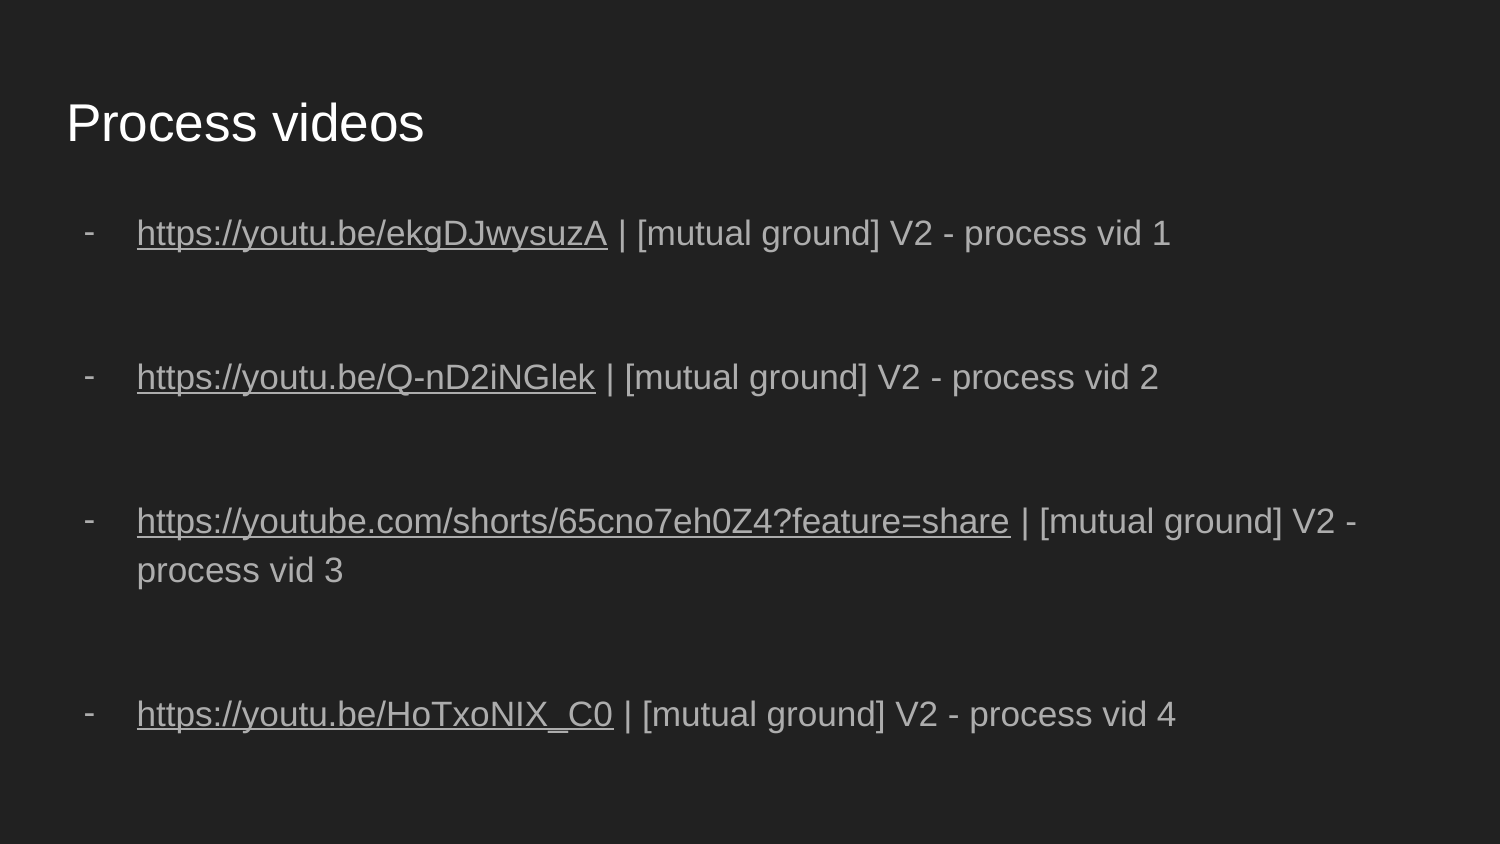

# Process videos
https://youtu.be/ekgDJwysuzA | [mutual ground] V2 - process vid 1

https://youtu.be/Q-nD2iNGlek | [mutual ground] V2 - process vid 2

https://youtube.com/shorts/65cno7eh0Z4?feature=share | [mutual ground] V2 - process vid 3

https://youtu.be/HoTxoNIX_C0 | [mutual ground] V2 - process vid 4